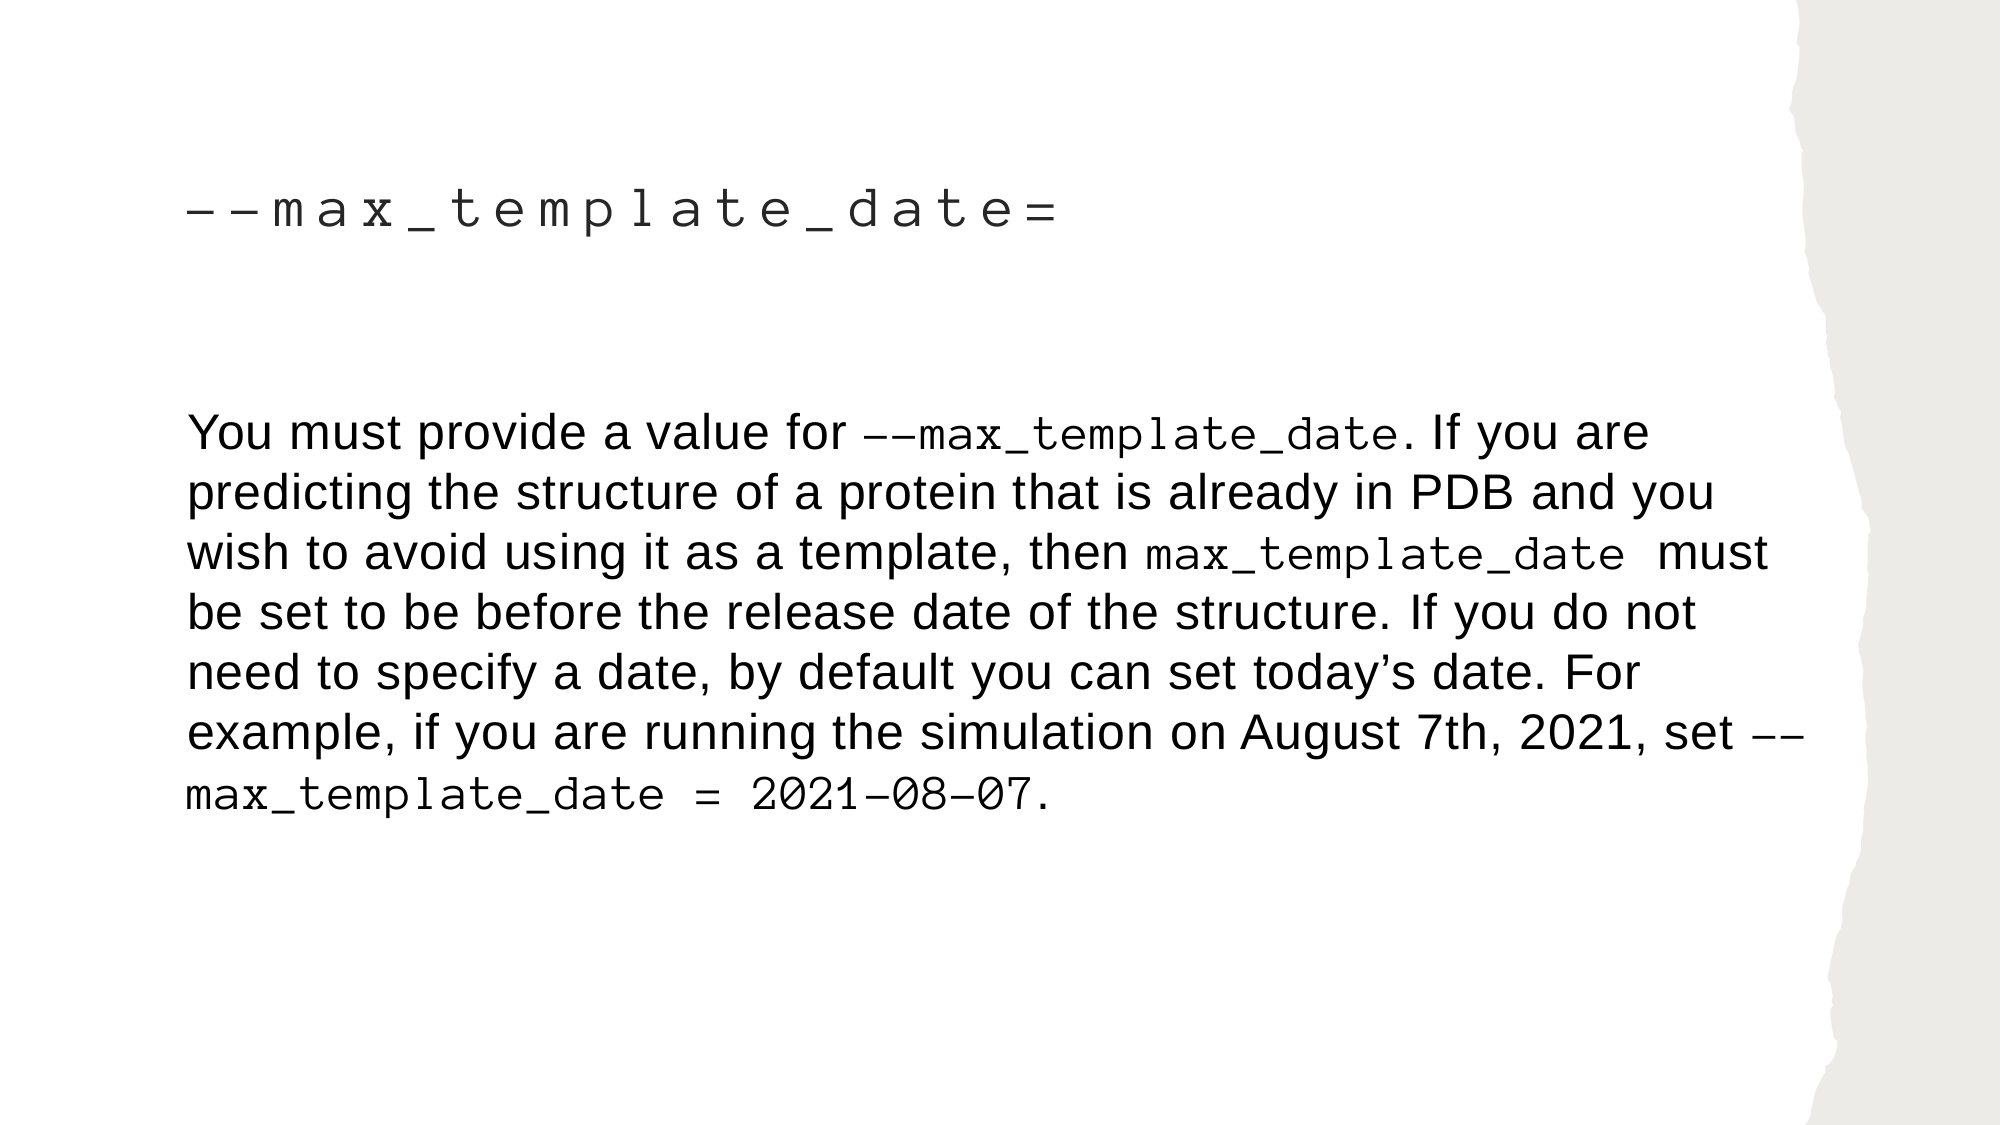

# --max_template_date=
You must provide a value for --max_template_date. If you are predicting the structure of a protein that is already in PDB and you wish to avoid using it as a template, then max_template_date must be set to be before the release date of the structure. If you do not need to specify a date, by default you can set today’s date. For example, if you are running the simulation on August 7th, 2021, set --max_template_date = 2021-08-07.